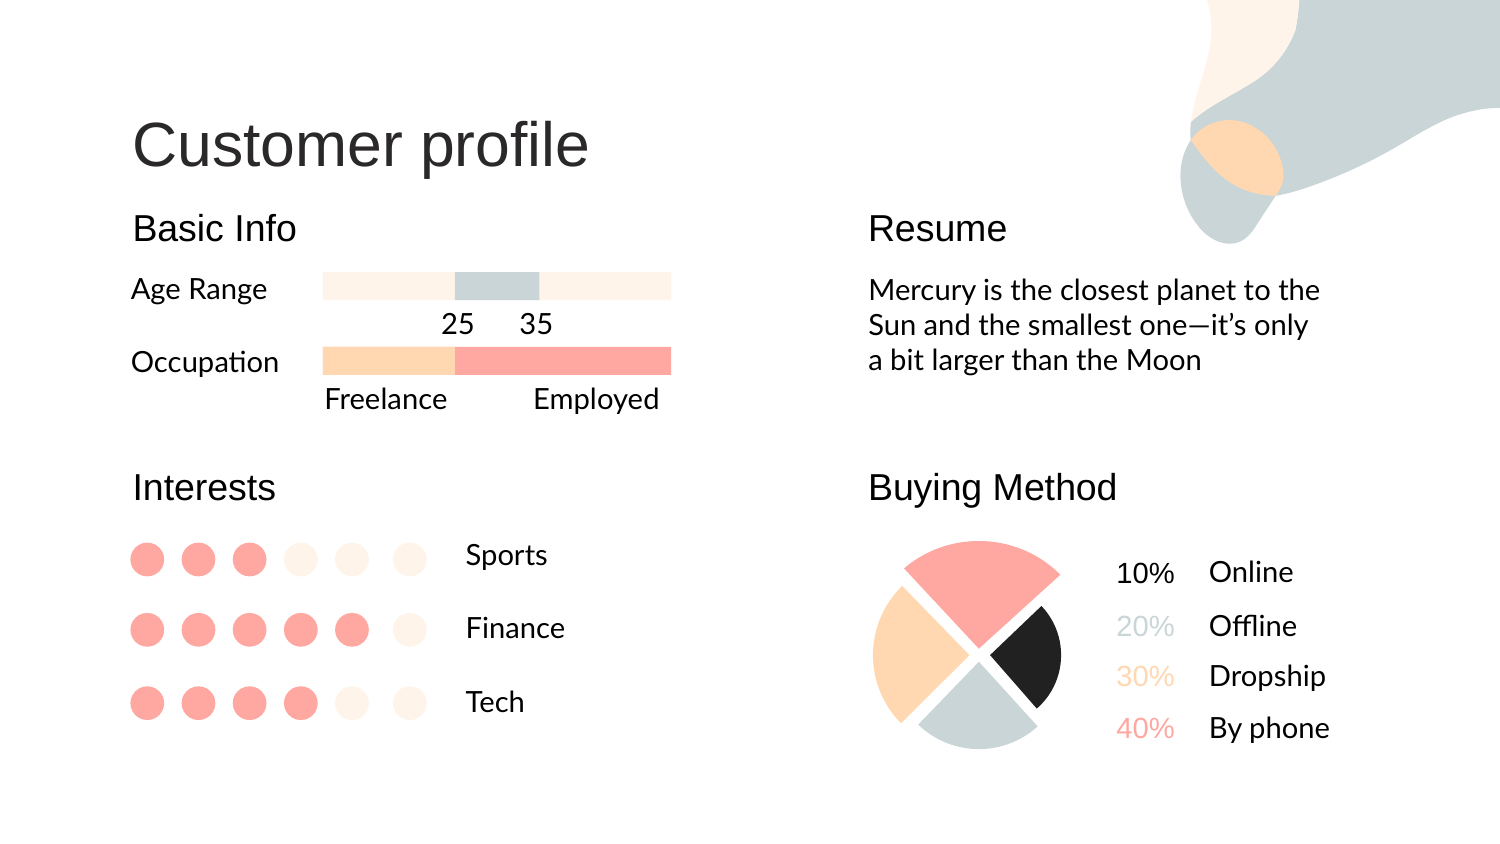

# Customer profile
Basic Info
Resume
Mercury is the closest planet to the Sun and the smallest one—it’s only a bit larger than the Moon
Age Range

25
35
Occupation

Freelance
Employed
Interests
Buying Method
Sports

10%
Online
20%
Finance
Offline

30%
Dropship
Tech

30%
40%
By phone